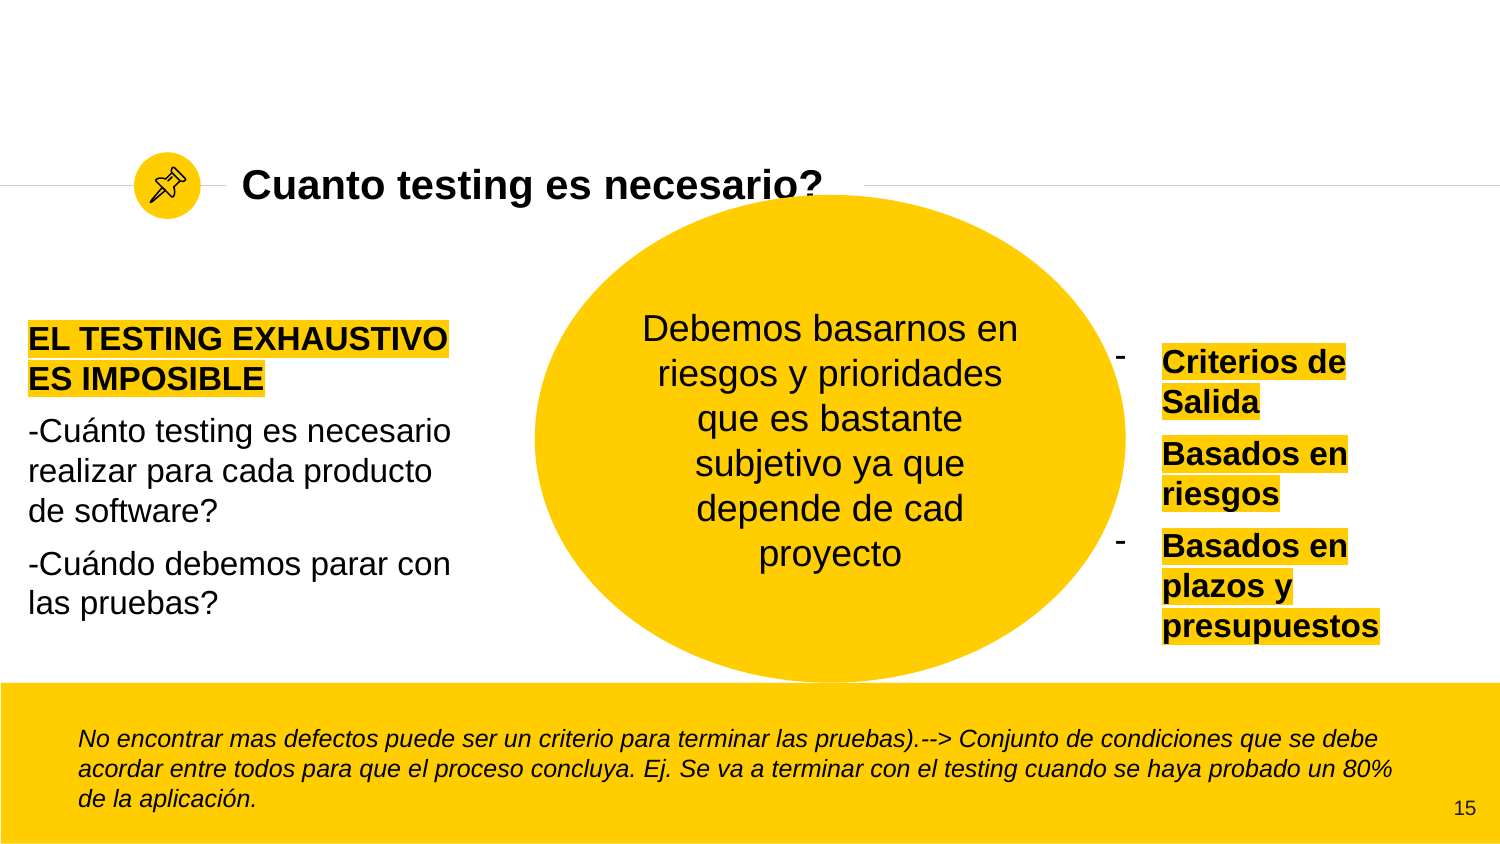

# Cuanto testing es necesario?

Debemos basarnos en riesgos y prioridades que es bastante subjetivo ya que depende de cad proyecto
EL TESTING EXHAUSTIVO ES IMPOSIBLE
-Cuánto testing es necesario realizar para cada producto de software?
-Cuándo debemos parar con las pruebas?

Criterios de Salida
Basados en riesgos
Basados en plazos y presupuestos

No encontrar mas defectos puede ser un criterio para terminar las pruebas).--> Conjunto de condiciones que se debe acordar entre todos para que el proceso concluya. Ej. Se va a terminar con el testing cuando se haya probado un 80% de la aplicación.

15